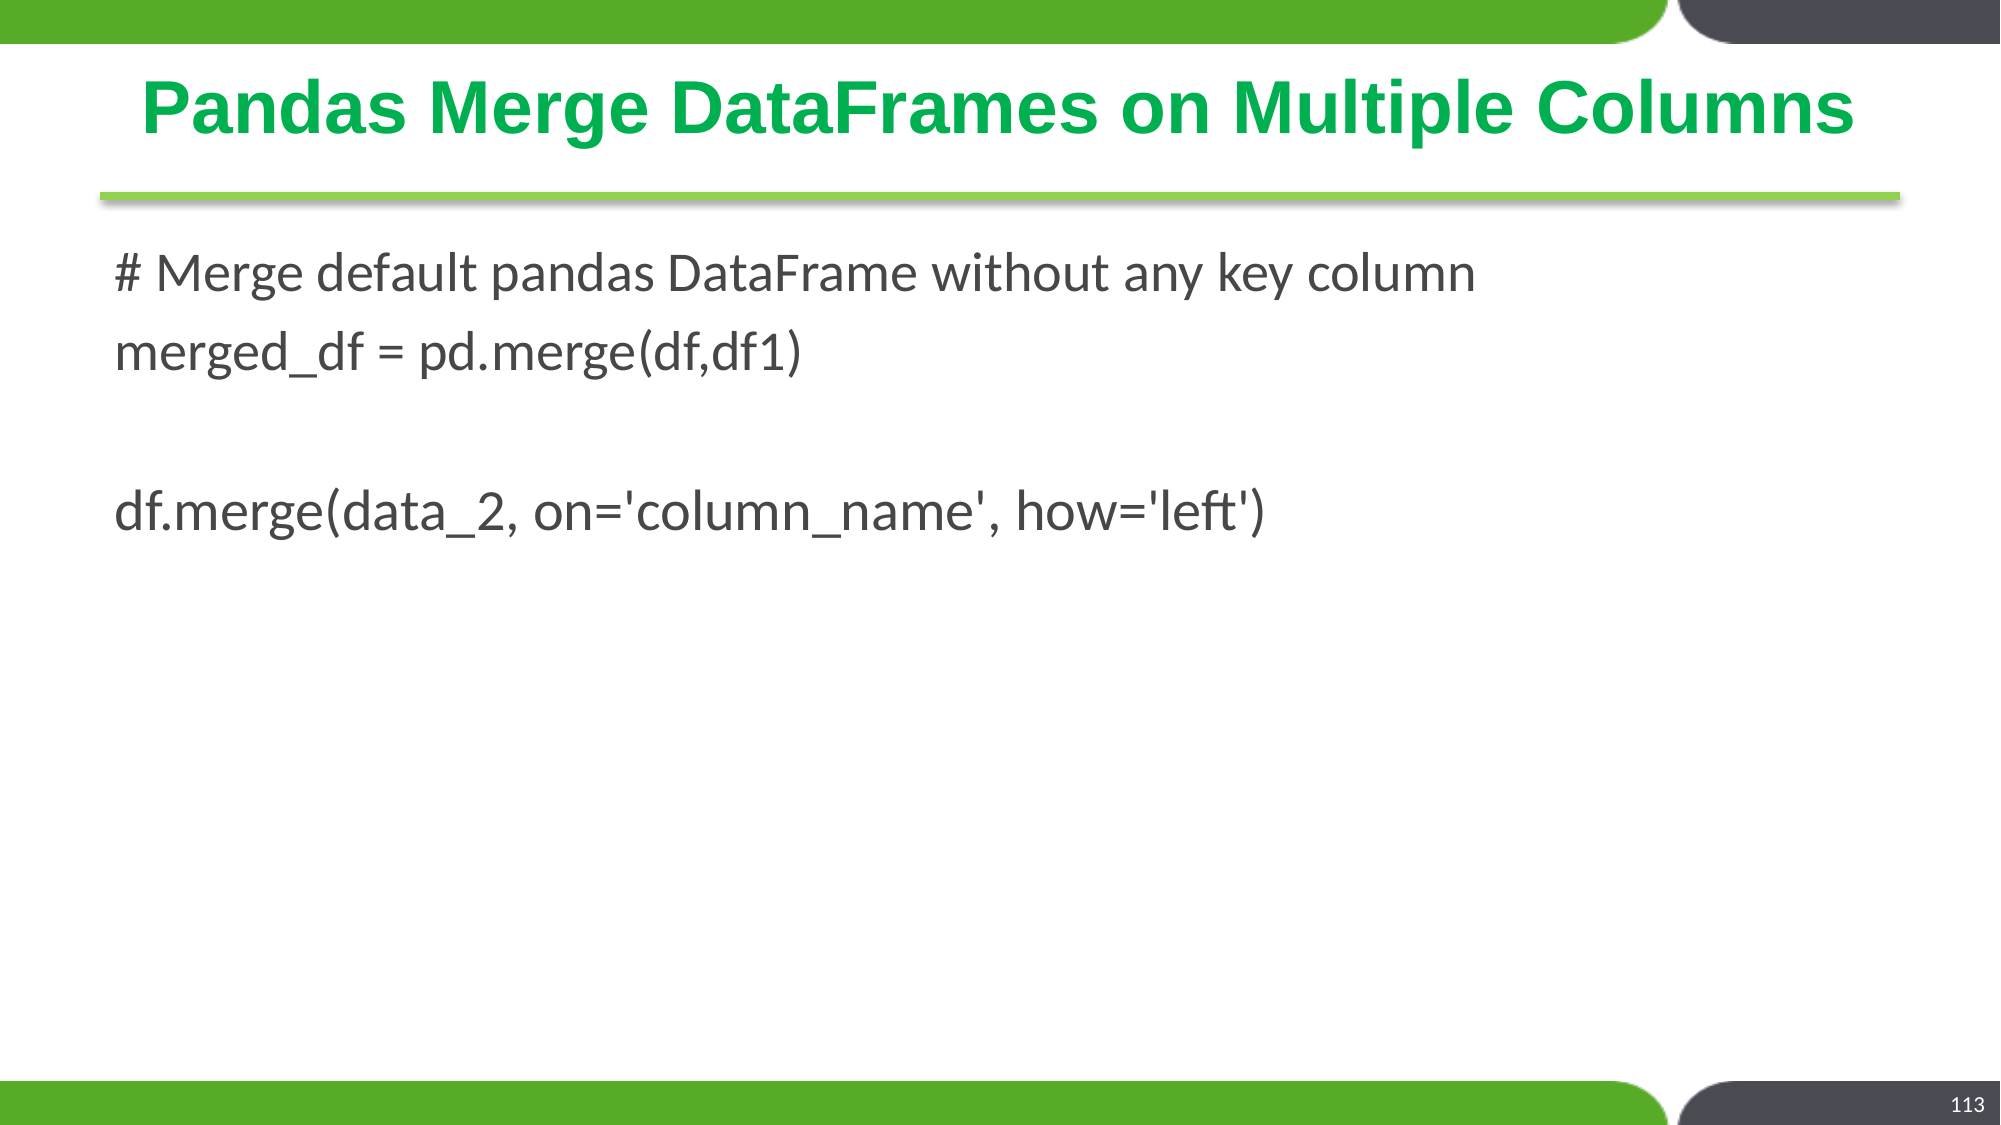

# Pandas Merge DataFrames on Multiple Columns
# Merge default pandas DataFrame without any key column
merged_df = pd.merge(df,df1)

df.merge(data_2, on='column_name', how='left')

113